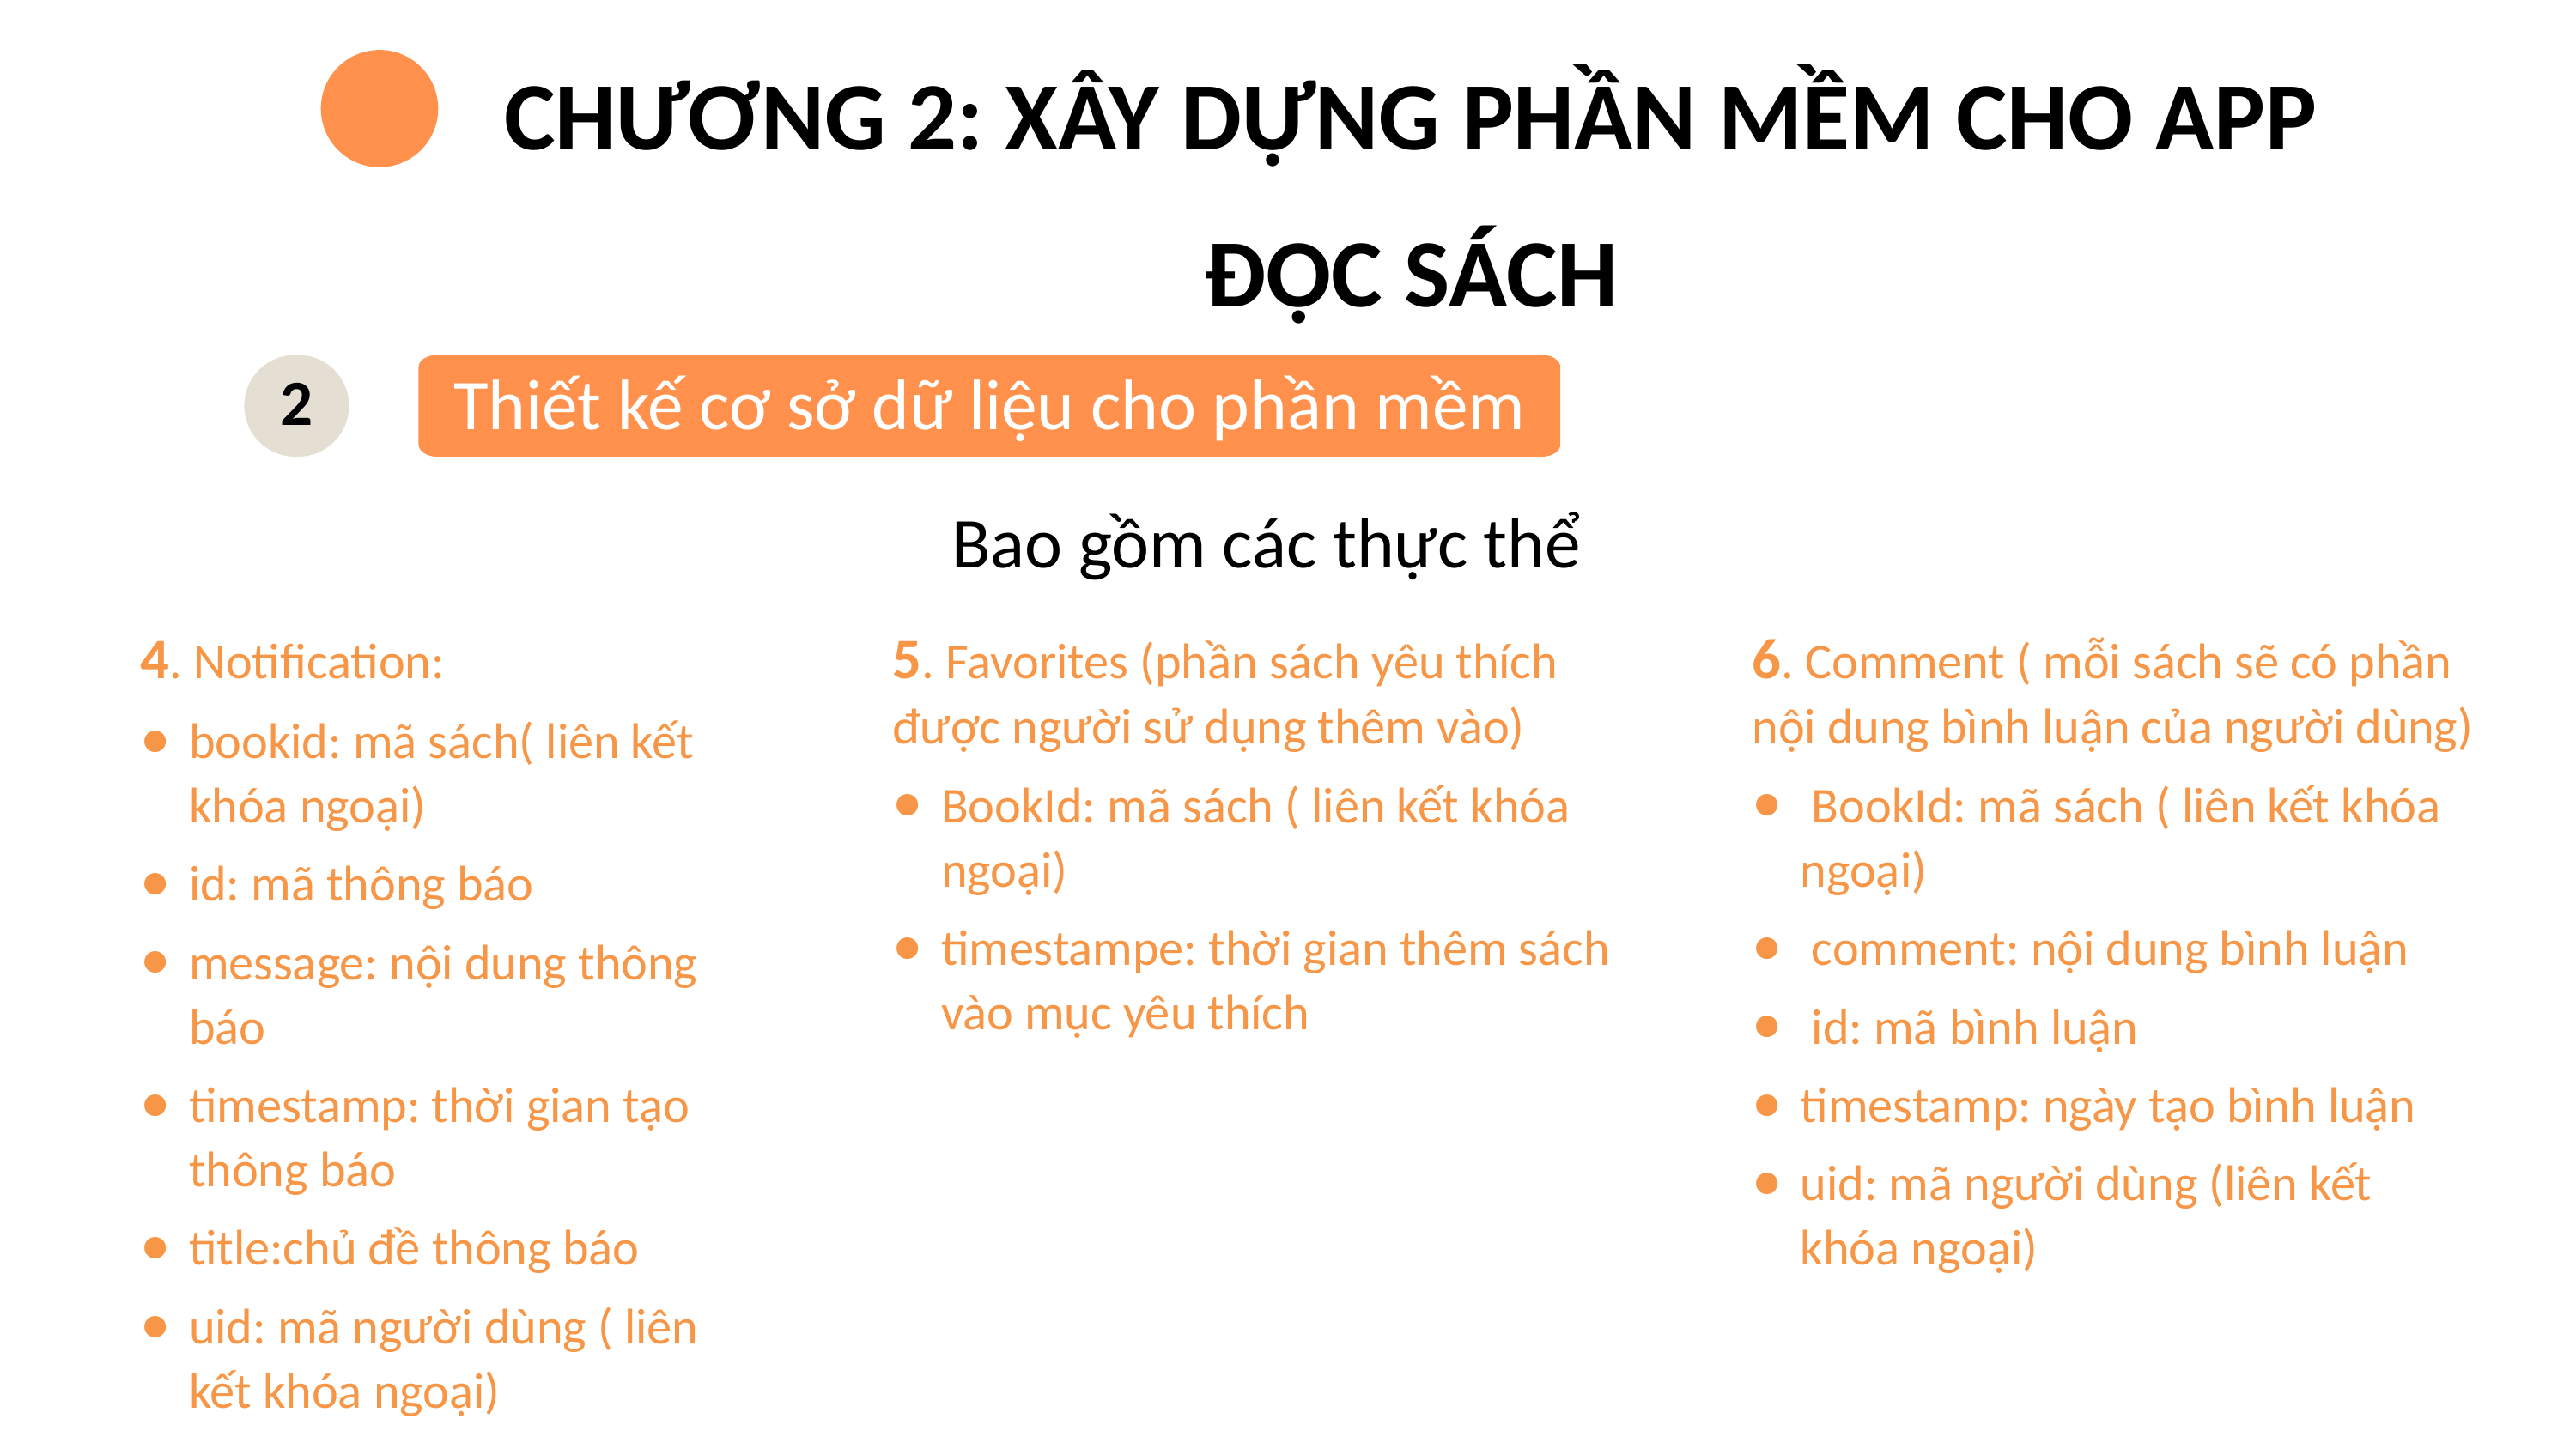

CHƯƠNG 2: XÂY DỰNG PHẦN MỀM CHO APP ĐỌC SÁCH

2

Thiết kế cơ sở dữ liệu cho phần mềm

Bao gồm các thực thể
4. Notification:
bookid: mã sách( liên kết khóa ngoại)
id: mã thông báo
message: nội dung thông báo
timestamp: thời gian tạo thông báo
title:chủ đề thông báo
uid: mã người dùng ( liên kết khóa ngoại)
5. Favorites (phần sách yêu thích được người sử dụng thêm vào)
BookId: mã sách ( liên kết khóa ngoại)
timestampe: thời gian thêm sách vào mục yêu thích
6. Comment ( mỗi sách sẽ có phần nội dung bình luận của người dùng)
 BookId: mã sách ( liên kết khóa ngoại)
 comment: nội dung bình luận
 id: mã bình luận
timestamp: ngày tạo bình luận
uid: mã người dùng (liên kết khóa ngoại)